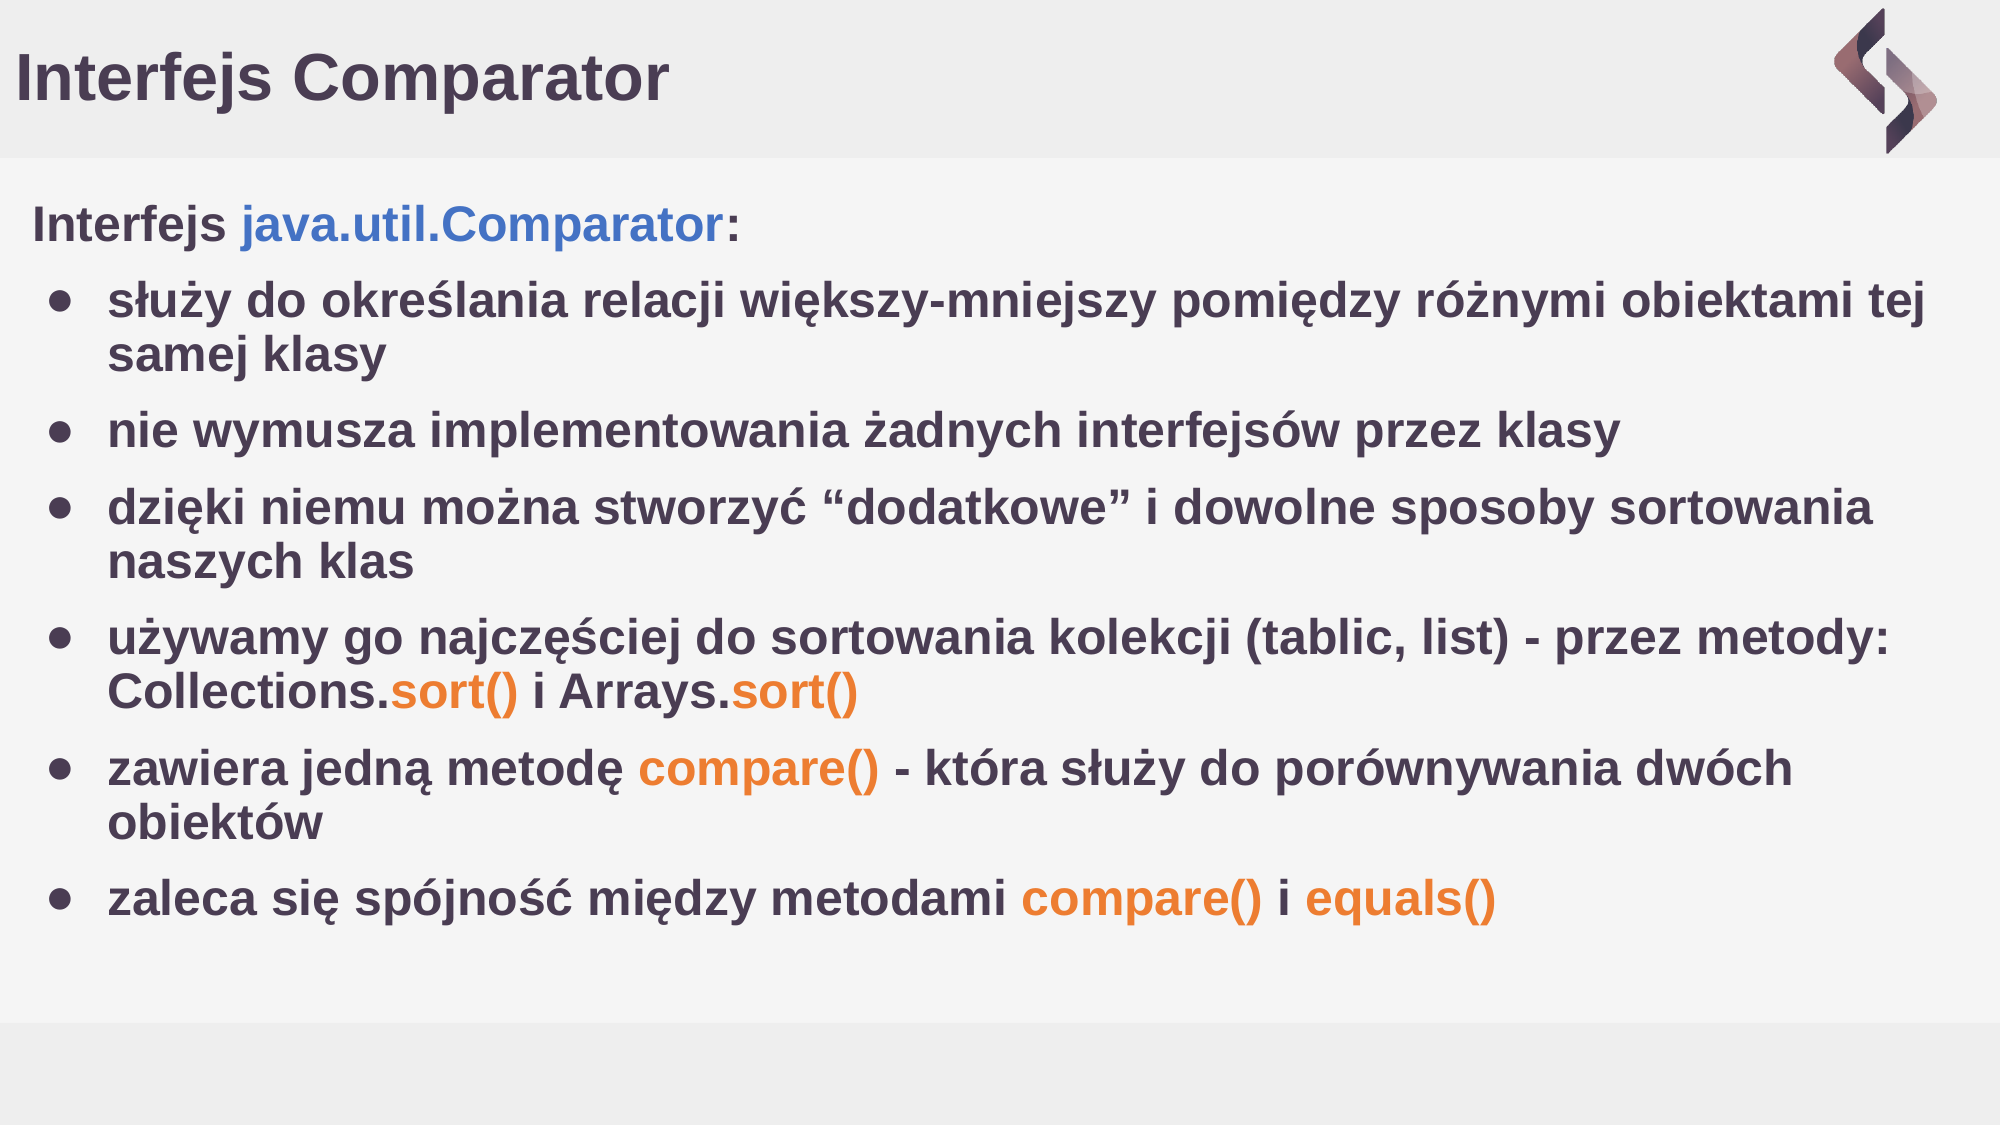

# Interfejs Comparator

Interfejs java.util.Comparator:

służy do określania relacji większy-mniejszy pomiędzy różnymi obiektami tej samej klasy

nie wymusza implementowania żadnych interfejsów przez klasy

dzięki niemu można stworzyć “dodatkowe” i dowolne sposoby sortowania naszych klas

używamy go najczęściej do sortowania kolekcji (tablic, list) - przez metody: Collections.sort() i Arrays.sort()

zawiera jedną metodę compare() - która służy do porównywania dwóch obiektów

zaleca się spójność między metodami compare() i equals()